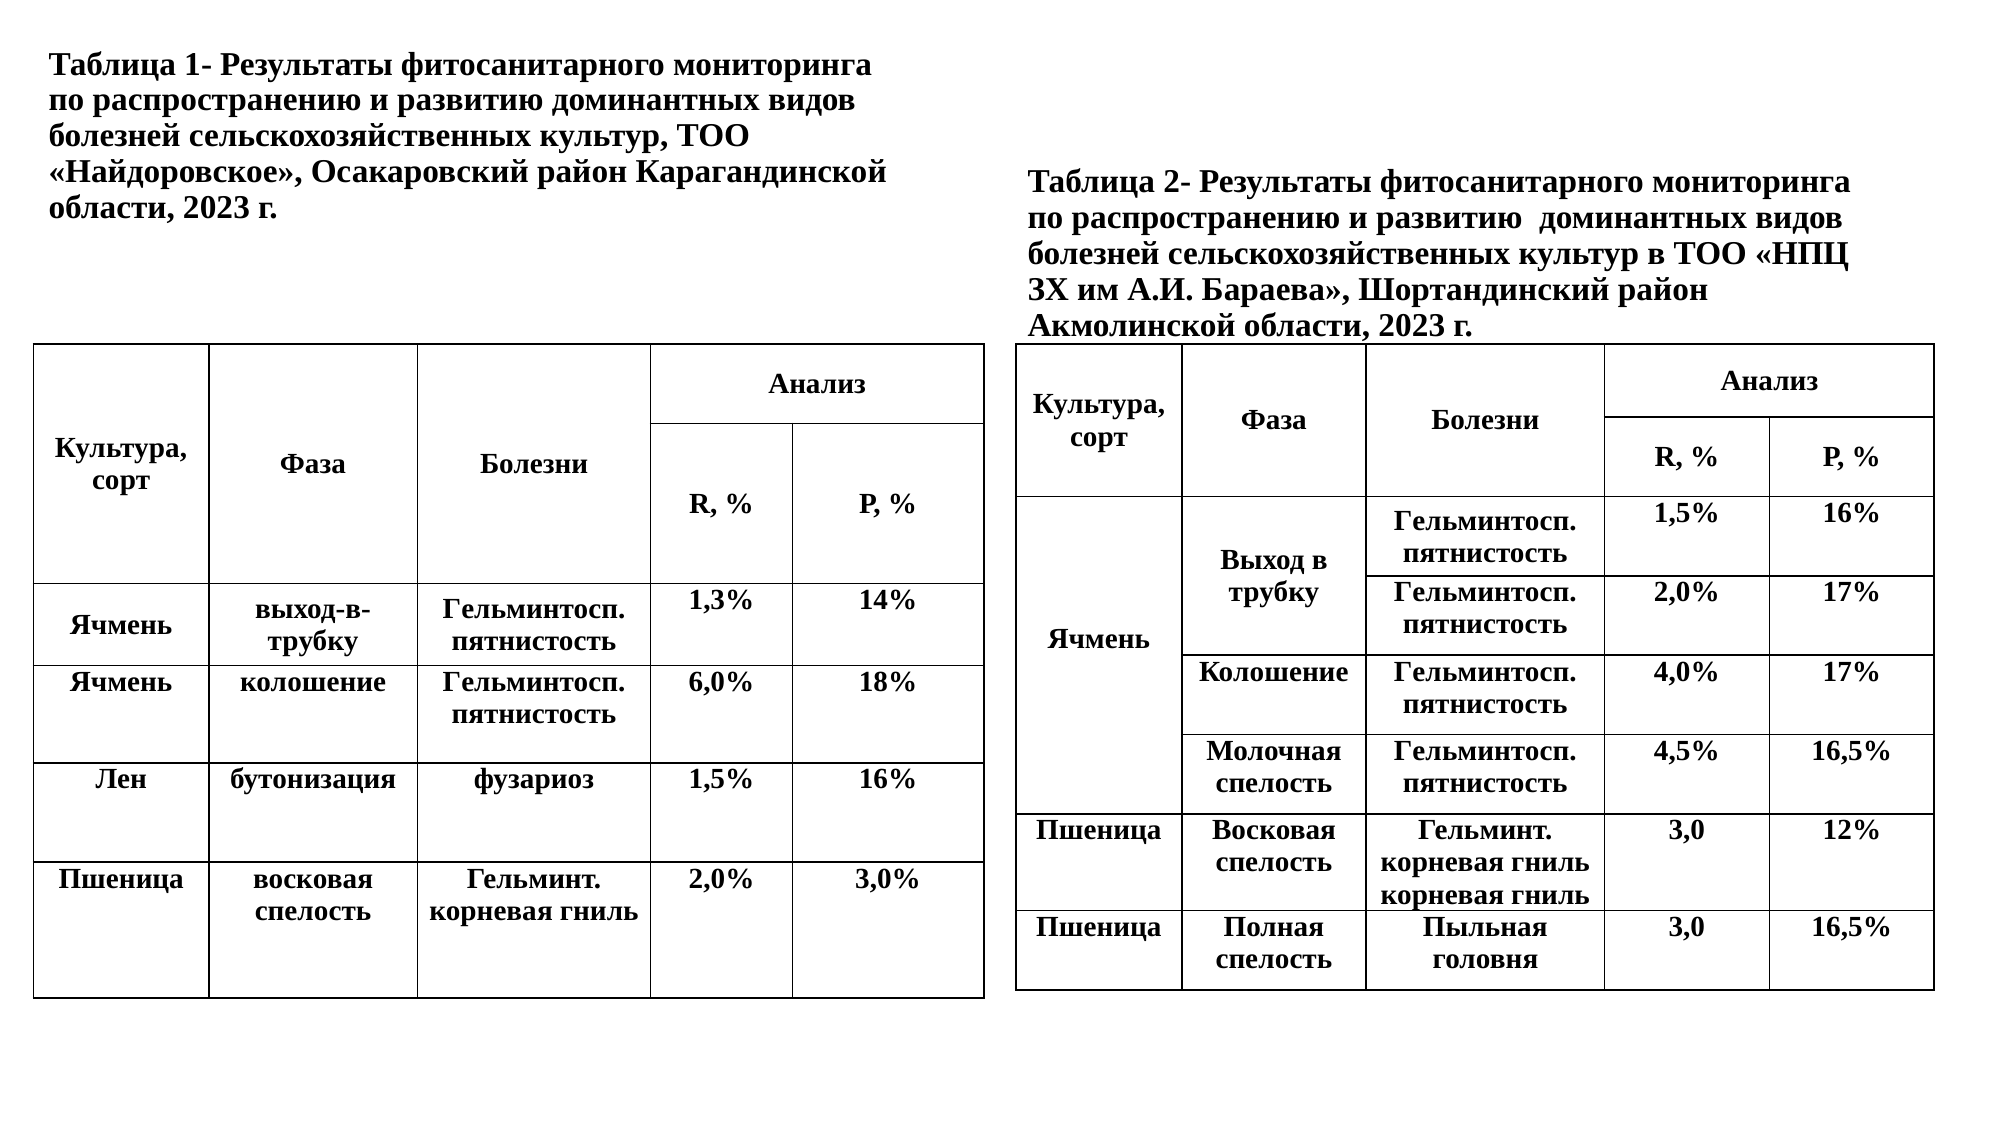

Таблица 1- Результаты фитосанитарного мониторинга по распространению и развитию доминантных видов болезней сельскохозяйственных культур, ТОО «Найдоровское», Осакаровский район Карагандинской области, 2023 г.

Таблица 2- Результаты фитосанитарного мониторинга по распространению и развитию  доминантных видов болезней сельскохозяйственных культур в ТОО «НПЦ ЗХ им А.И. Бараева», Шортандинский район Акмолинской области, 2023 г.
| Культура, сорт | Фаза | Болезни | Анализ |  |
| --- | --- | --- | --- | --- |
|  |  |  | R, % | Р, % |
| Ячмень | выход-в-трубку | Гельминтосп. пятнистость | 1,3% | 14% |
| Ячмень | колошение | Гельминтосп. пятнистость | 6,0% | 18% |
| Лен | бутонизация | фузариоз | 1,5% | 16% |
| Пшеница | восковая спелость | Гельминт. корневая гниль | 2,0% | 3,0% |
| Культура, сорт | Фаза | Болезни | Анализ |  |
| --- | --- | --- | --- | --- |
|  |  |  | R, % | Р, % |
| Ячмень | Выход в трубку | Гельминтосп. пятнистость | 1,5% | 16% |
|  |  | Гельминтосп. пятнистость | 2,0% | 17% |
|  | Колошение | Гельминтосп. пятнистость | 4,0% | 17% |
|  | Молочная спелость | Гельминтосп. пятнистость | 4,5% | 16,5% |
| Пшеница | Восковая спелость | Гельминт. корневая гниль корневая гниль | 3,0 | 12% |
| Пшеница | Полная спелость | Пыльная головня | 3,0 | 16,5% |